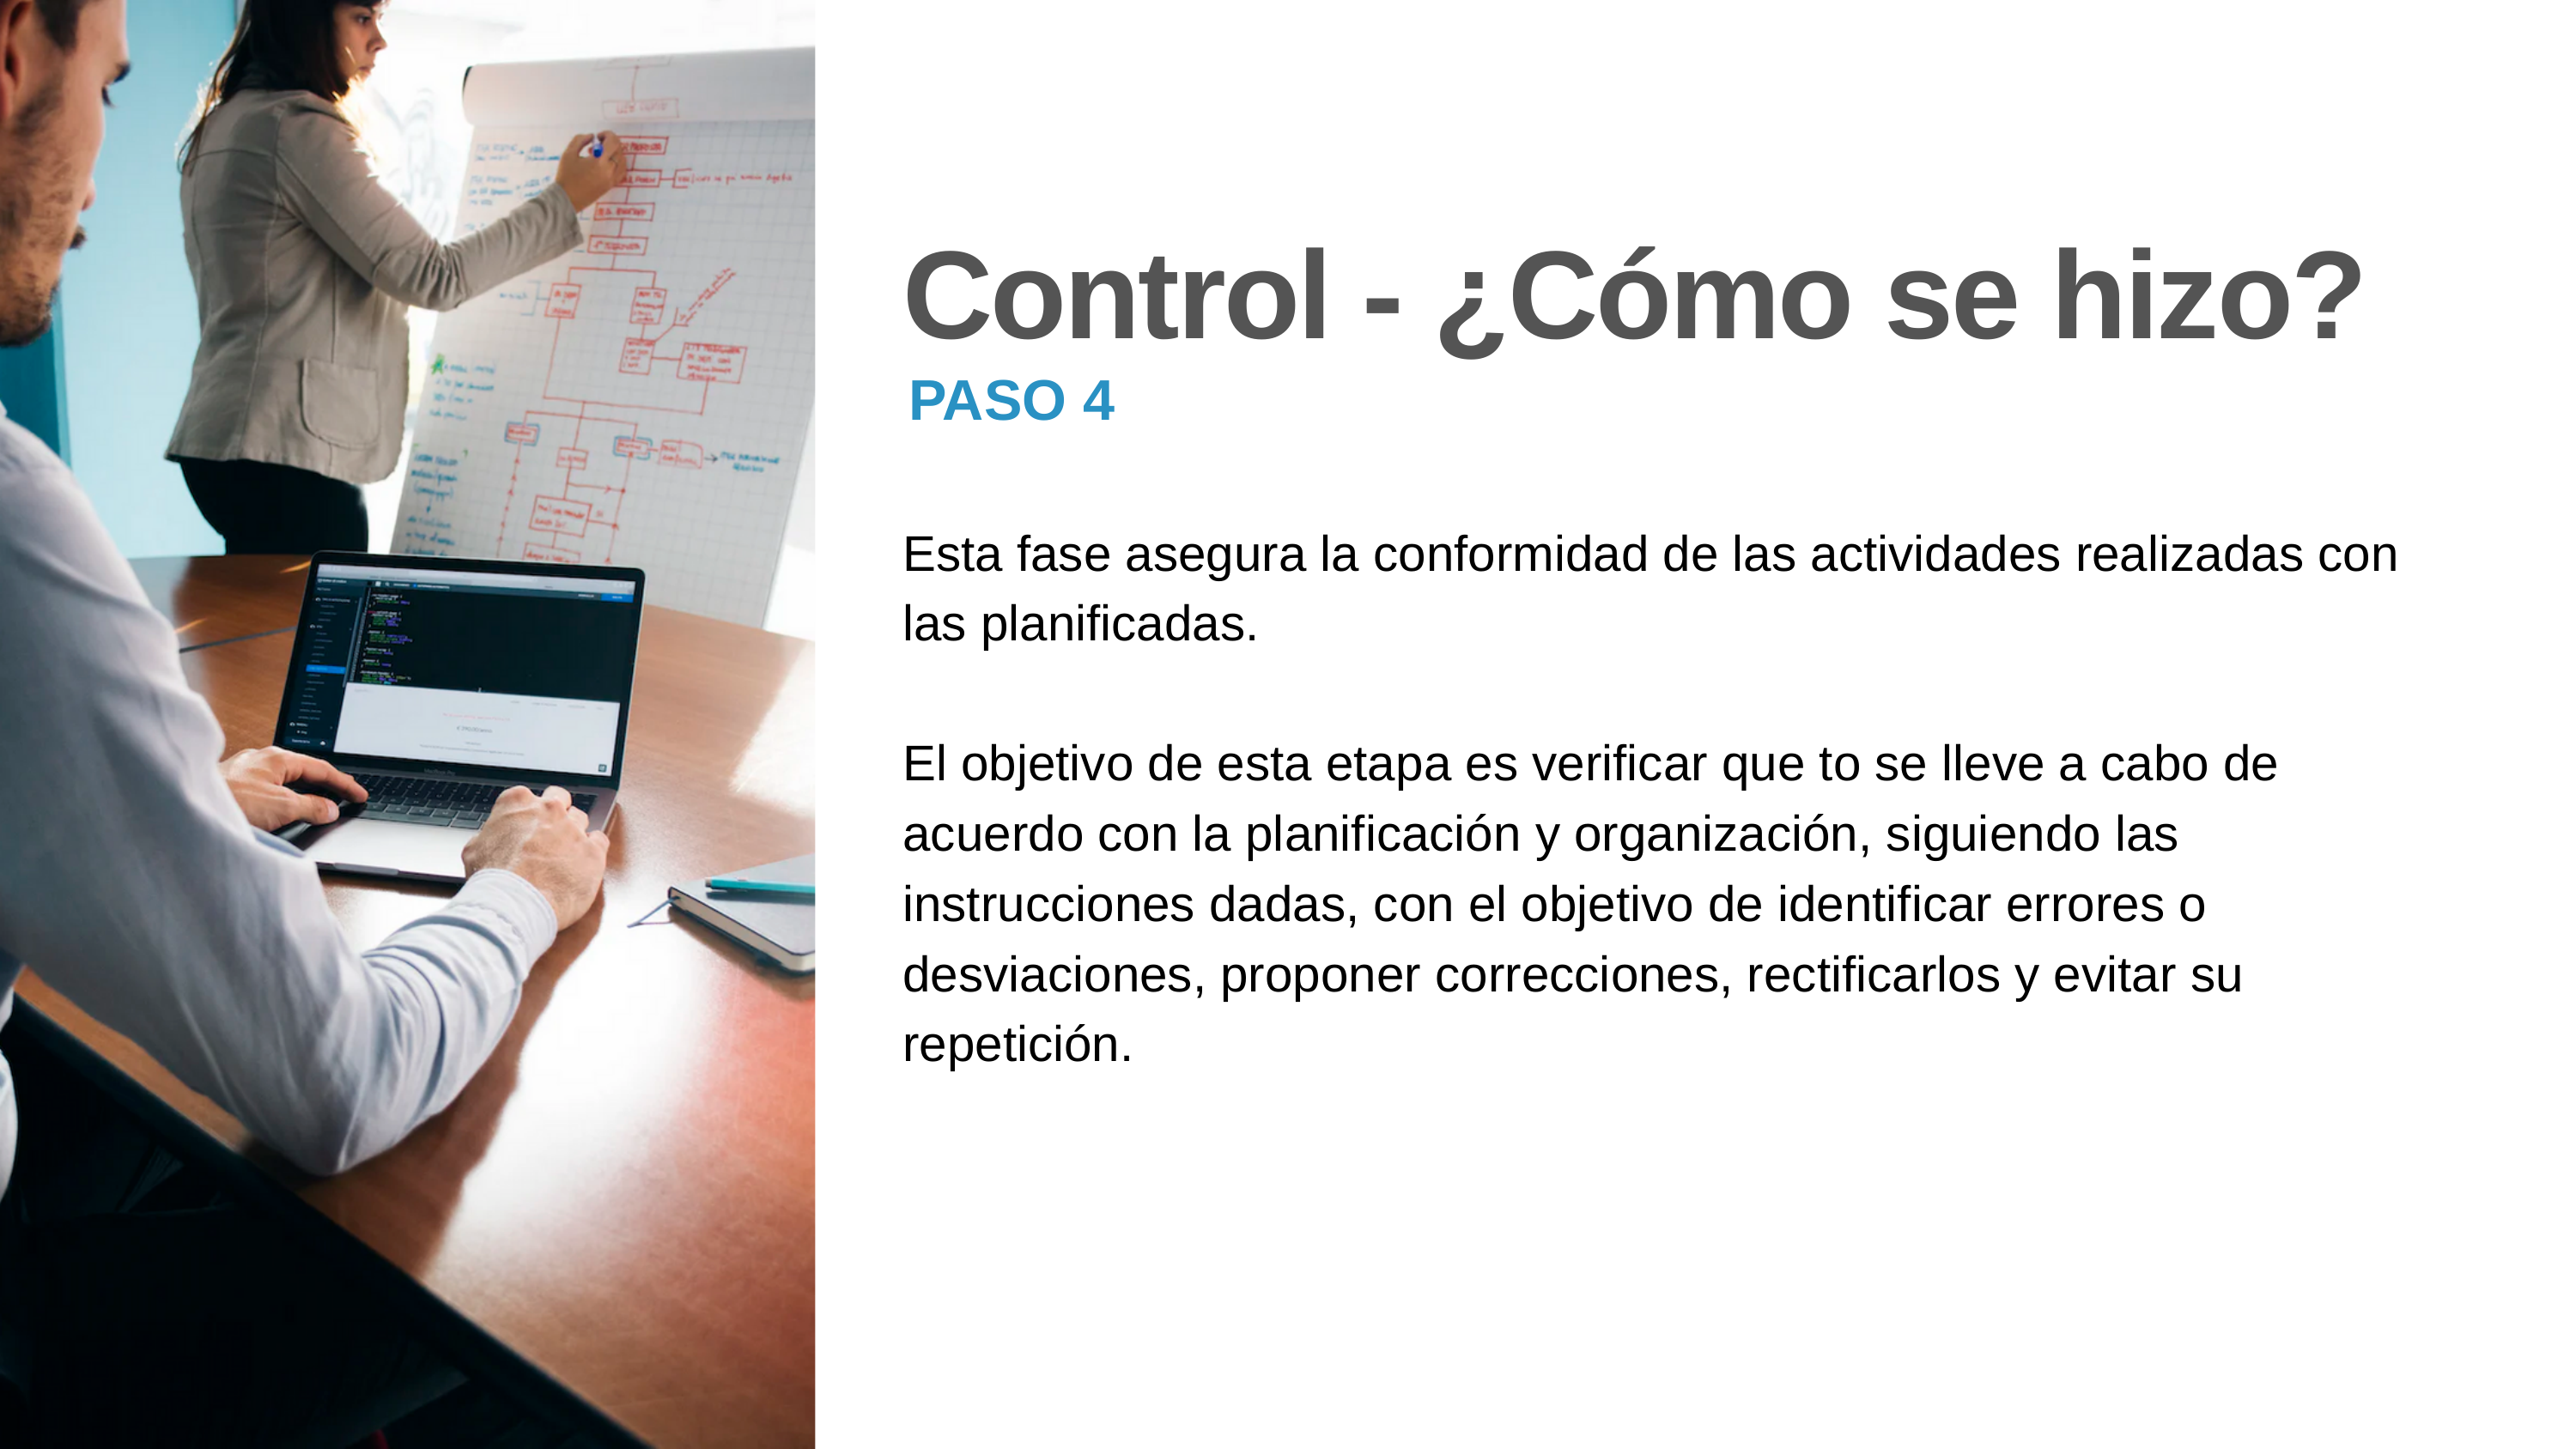

Control - ¿Cómo se hizo?
PASO 4
Esta fase asegura la conformidad de las actividades realizadas con las planificadas.

El objetivo de esta etapa es verificar que to se lleve a cabo de acuerdo con la planificación y organización, siguiendo las instrucciones dadas, con el objetivo de identificar errores o desviaciones, proponer correcciones, rectificarlos y evitar su repetición.